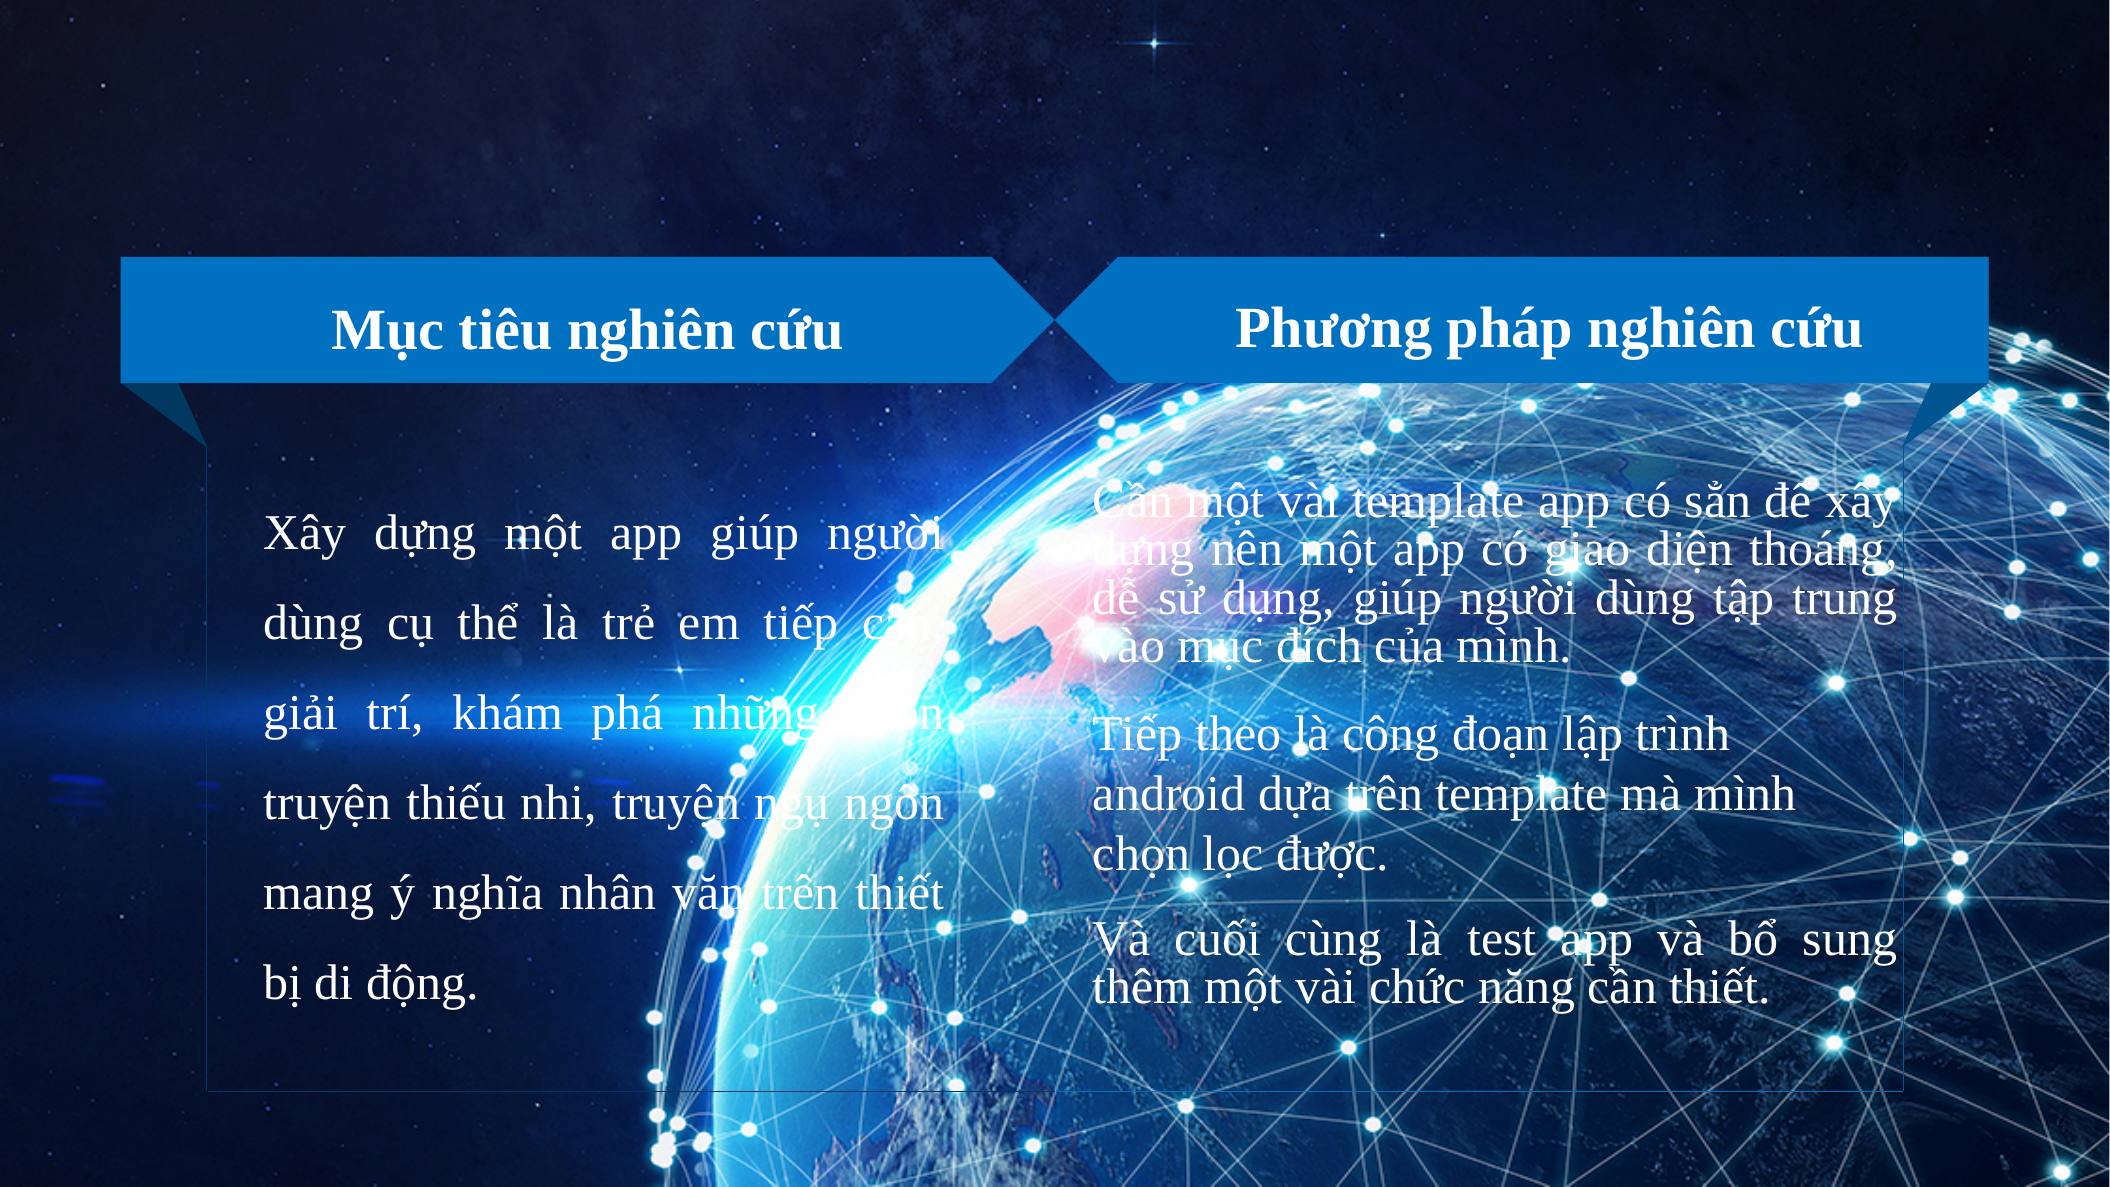

Phương pháp nghiên cứu

Mục tiêu nghiên cứu

Xây dựng một app giúp người dùng cụ thể là trẻ em tiếp cận, giải trí, khám phá những cuốn truyện thiếu nhi, truyện ngụ ngôn mang ý nghĩa nhân văn trên thiết bị di động.
Cần một vài template app có sẳn để xây dựng nên một app có giao diện thoáng, dễ sử dụng, giúp người dùng tập trung vào mục đích của mình.
Tiếp theo là công đoạn lập trình android dựa trên template mà mình chọn lọc được.

Và cuối cùng là test app và bổ sung thêm một vài chức năng cần thiết.